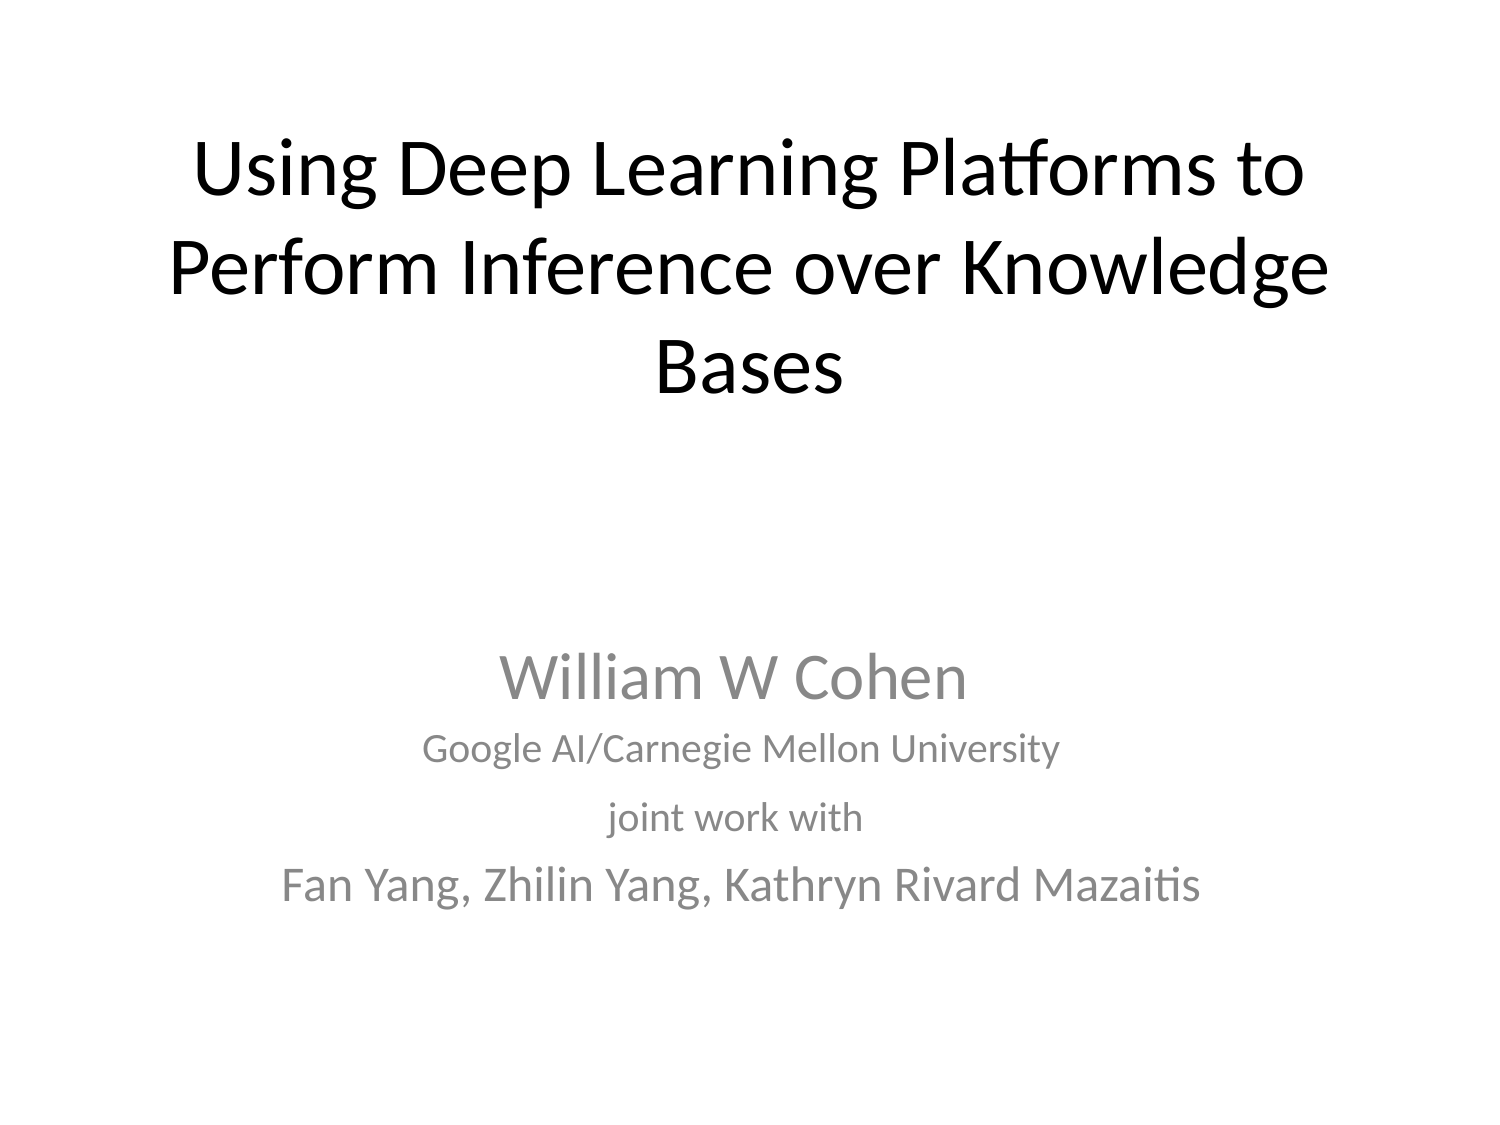

# Using Deep Learning Platforms to Perform Inference over Knowledge Bases
William W Cohen
Google AI/Carnegie Mellon University
joint work with
Fan Yang, Zhilin Yang, Kathryn Rivard Mazaitis